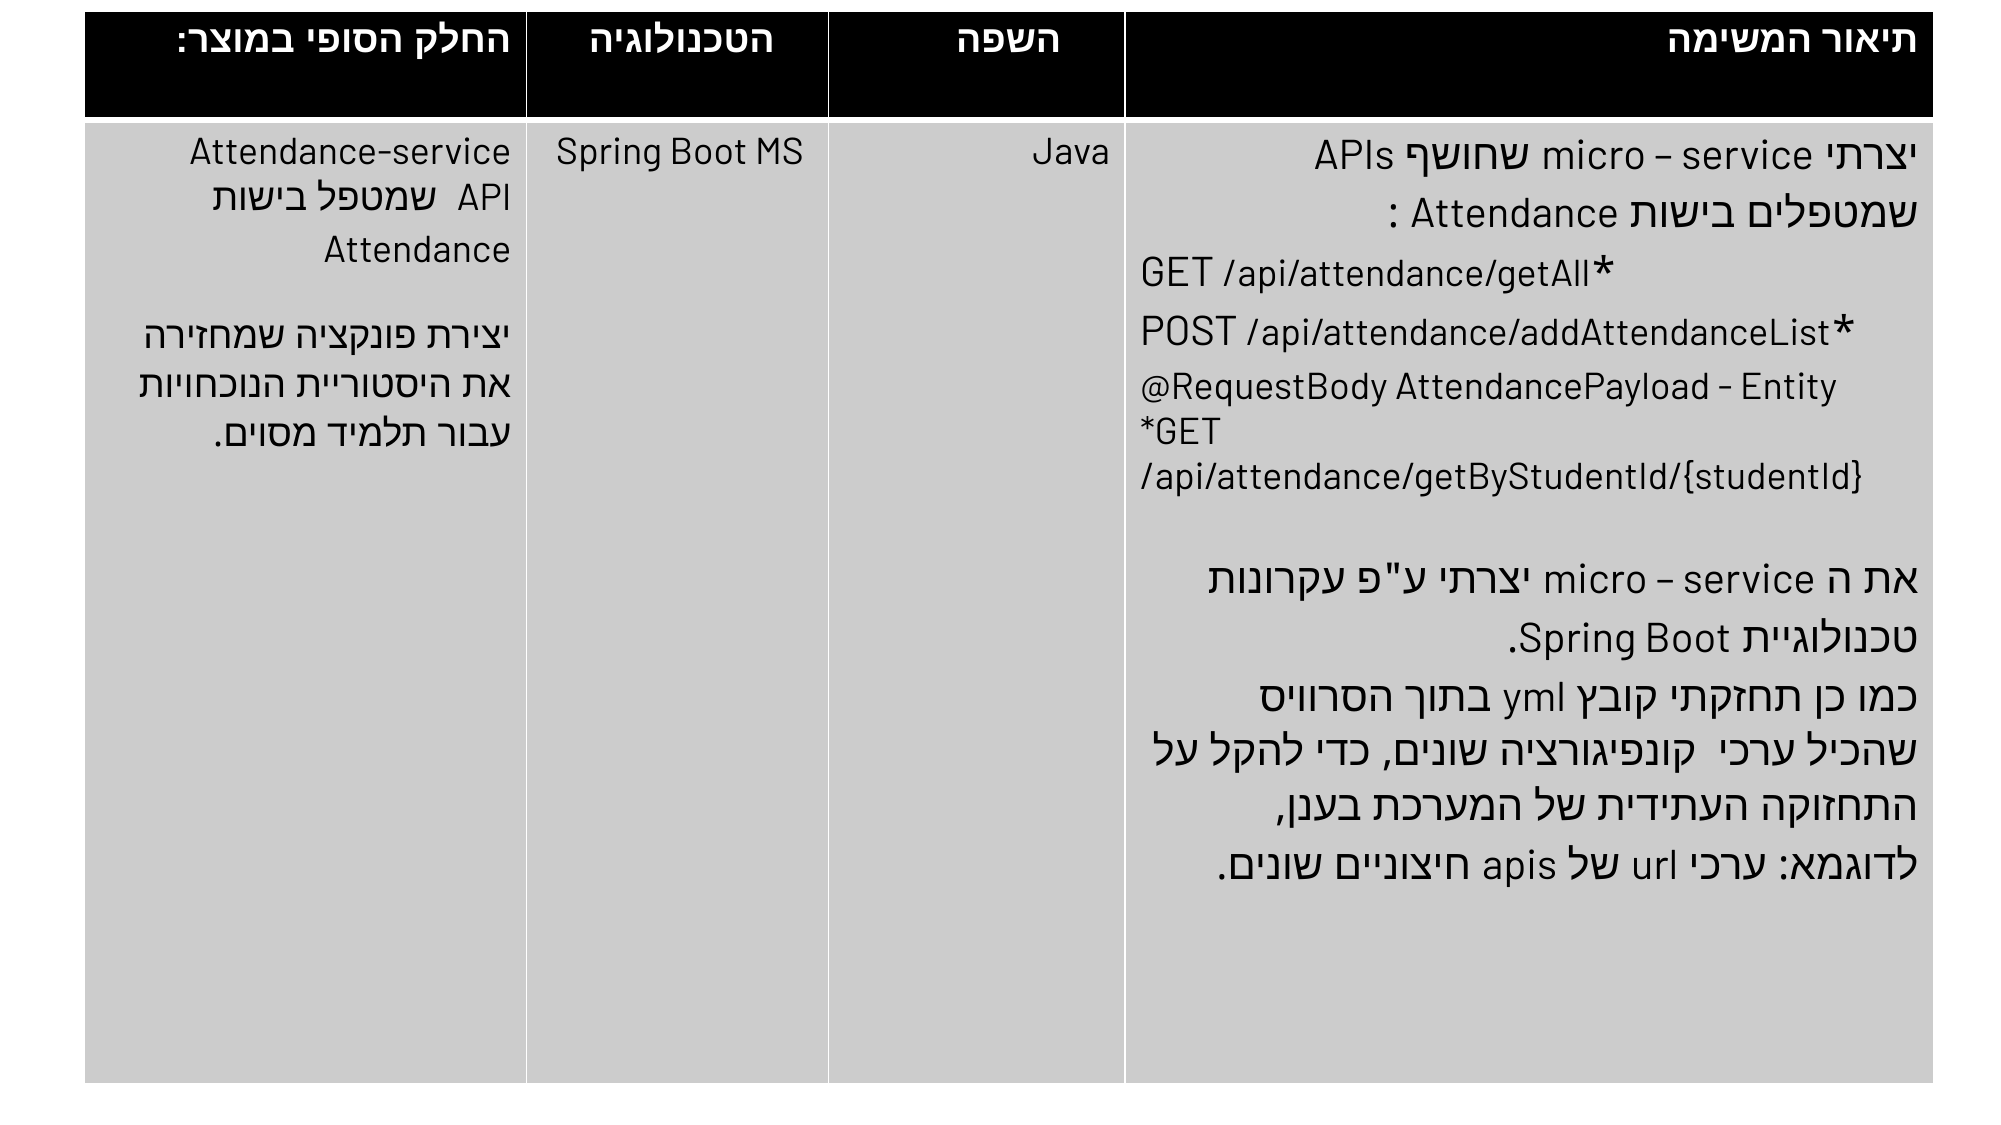

| החלק הסופי במוצר: | הטכנולוגיה | השפה | תיאור המשימה |
| --- | --- | --- | --- |
| Attendance-service API שמטפל בישות Attendance יצירת פונקציה שמחזירה את היסטוריית הנוכחויות עבור תלמיד מסוים. | Spring Boot MS | Java | יצרתי micro – service שחושף APIs שמטפלים בישות Attendance : \*GET /api/attendance/getAll \*POST /api/attendance/addAttendanceList @RequestBody AttendancePayload - Entity \*GET /api/attendance/getByStudentId/{studentId} את ה micro – service יצרתי ע"פ עקרונות טכנולוגיית Spring Boot. כמו כן תחזקתי קובץ yml בתוך הסרוויס שהכיל ערכי קונפיגורציה שונים, כדי להקל על התחזוקה העתידית של המערכת בענן, לדוגמא: ערכי url של apis חיצוניים שונים. |